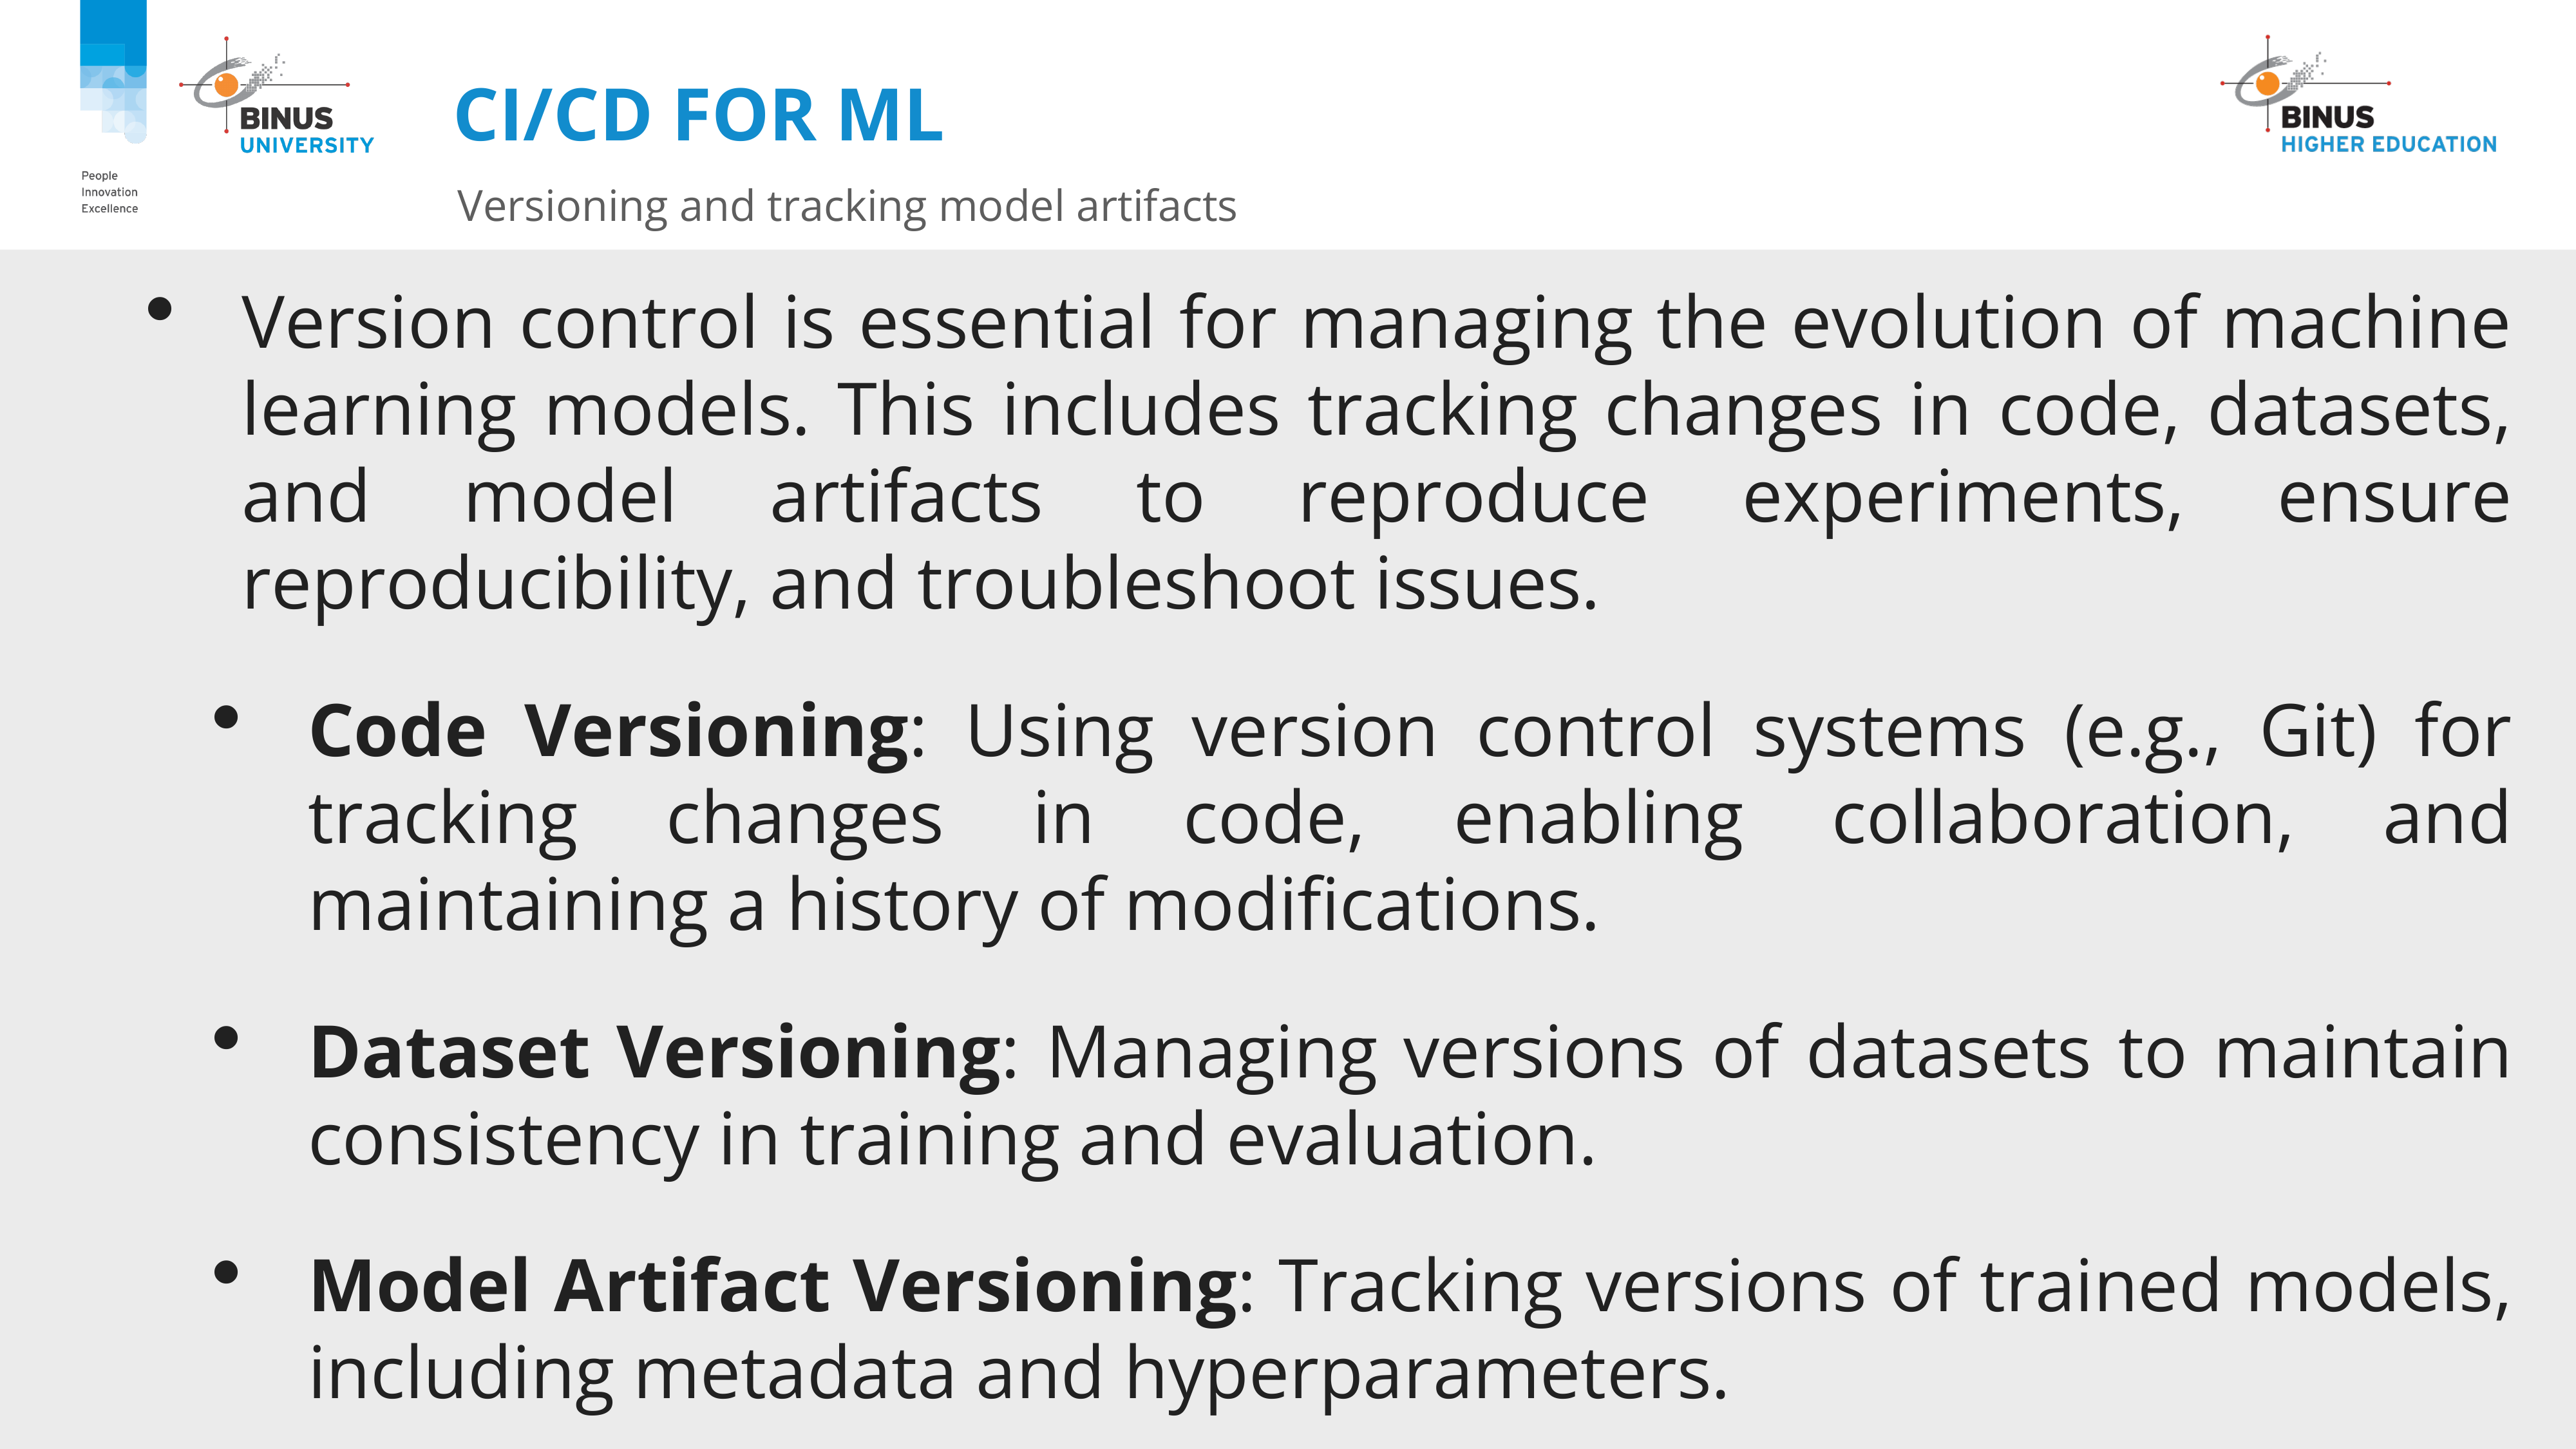

# CI/CD for ML
Versioning and tracking model artifacts
Version control is essential for managing the evolution of machine learning models. This includes tracking changes in code, datasets, and model artifacts to reproduce experiments, ensure reproducibility, and troubleshoot issues.
Code Versioning: Using version control systems (e.g., Git) for tracking changes in code, enabling collaboration, and maintaining a history of modifications.
Dataset Versioning: Managing versions of datasets to maintain consistency in training and evaluation.
Model Artifact Versioning: Tracking versions of trained models, including metadata and hyperparameters.